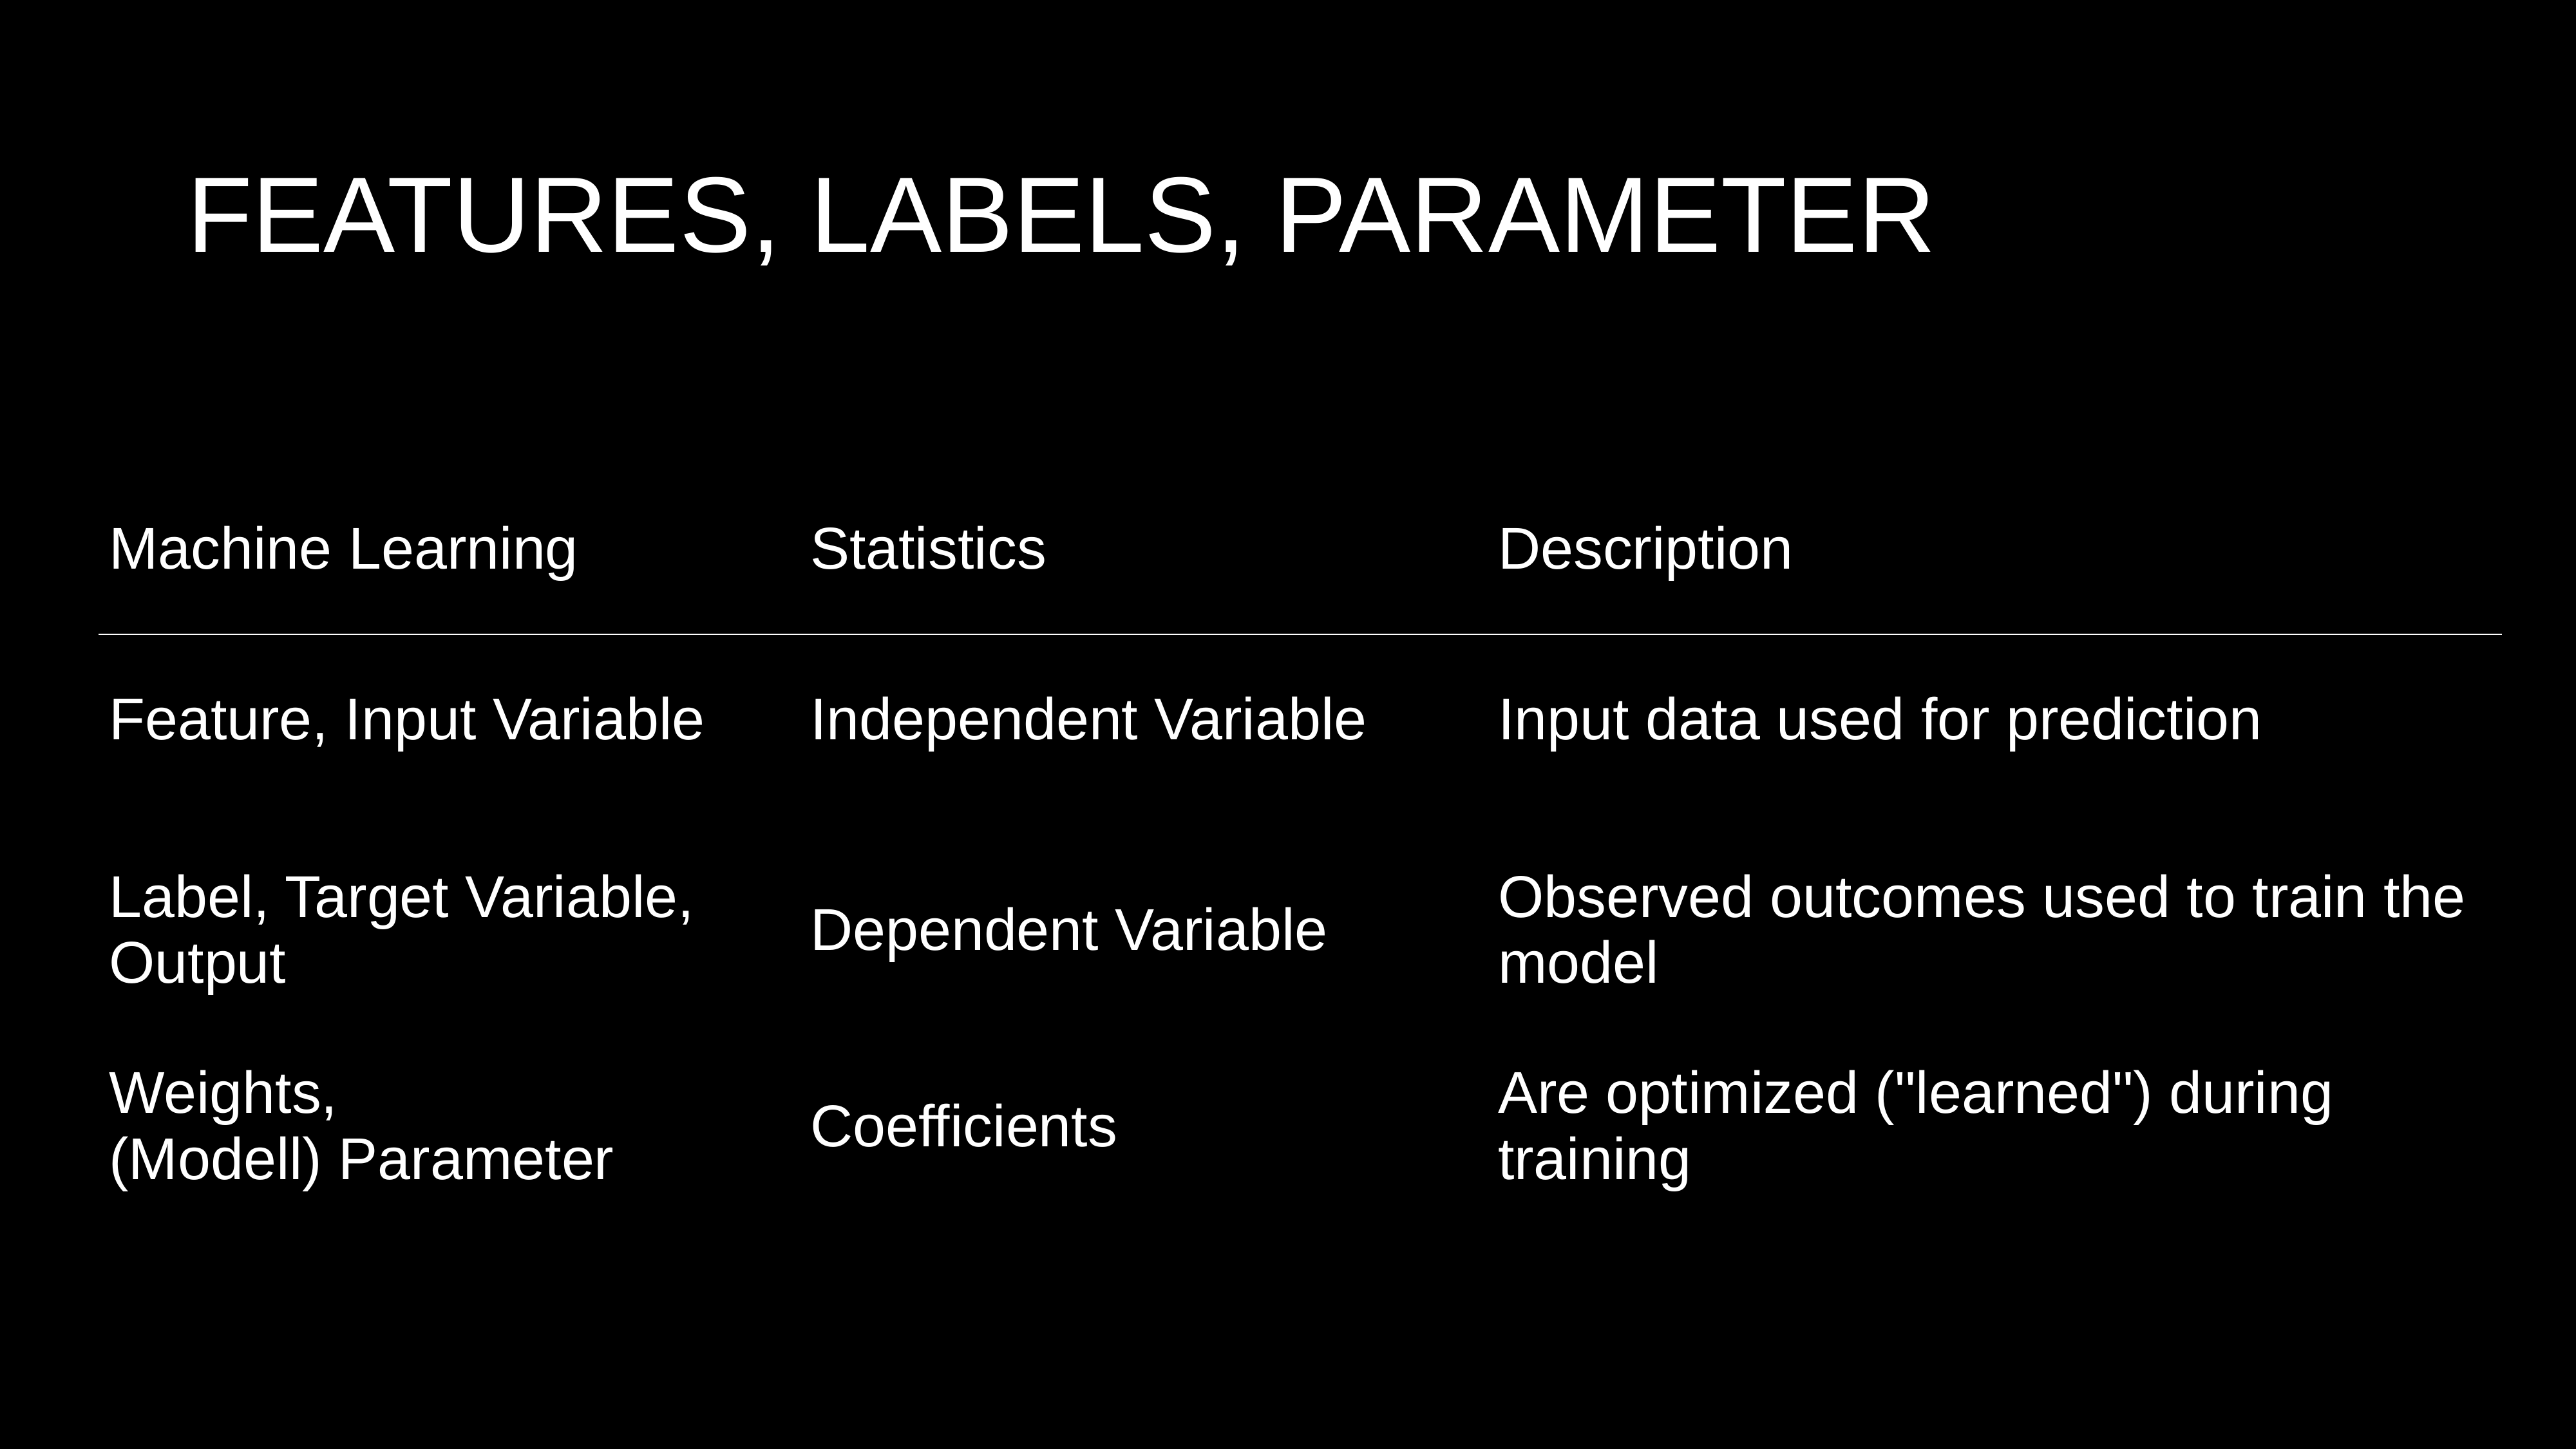

# Features, Labels, Parameter
| Machine Learning | Statistics | Description |
| --- | --- | --- |
| Feature, Input Variable | Independent Variable | Input data used for prediction |
| Label, Target Variable, Output | Dependent Variable | Observed outcomes used to train the model |
| Weights, (Modell) Parameter | Coefficients | Are optimized ("learned") during training |